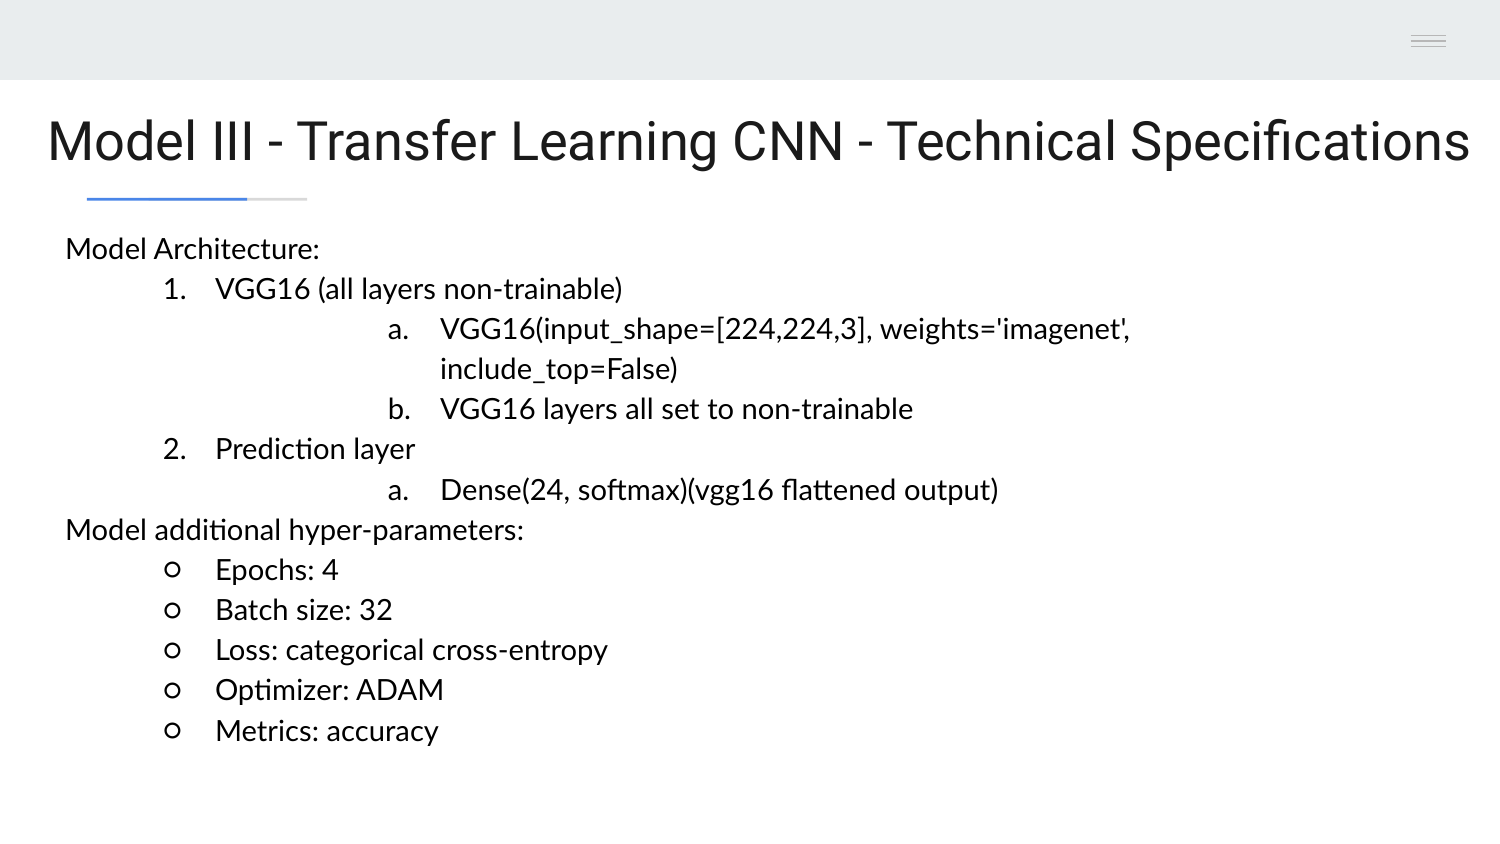

# Model III - Transfer Learning CNN - Technical Specifications

Model Architecture:
VGG16 (all layers non-trainable)
VGG16(input_shape=[224,224,3], weights='imagenet', include_top=False)
VGG16 layers all set to non-trainable
Prediction layer
Dense(24, softmax)(vgg16 flattened output)
Model additional hyper-parameters:
Epochs: 4
Batch size: 32
Loss: categorical cross-entropy
Optimizer: ADAM
Metrics: accuracy